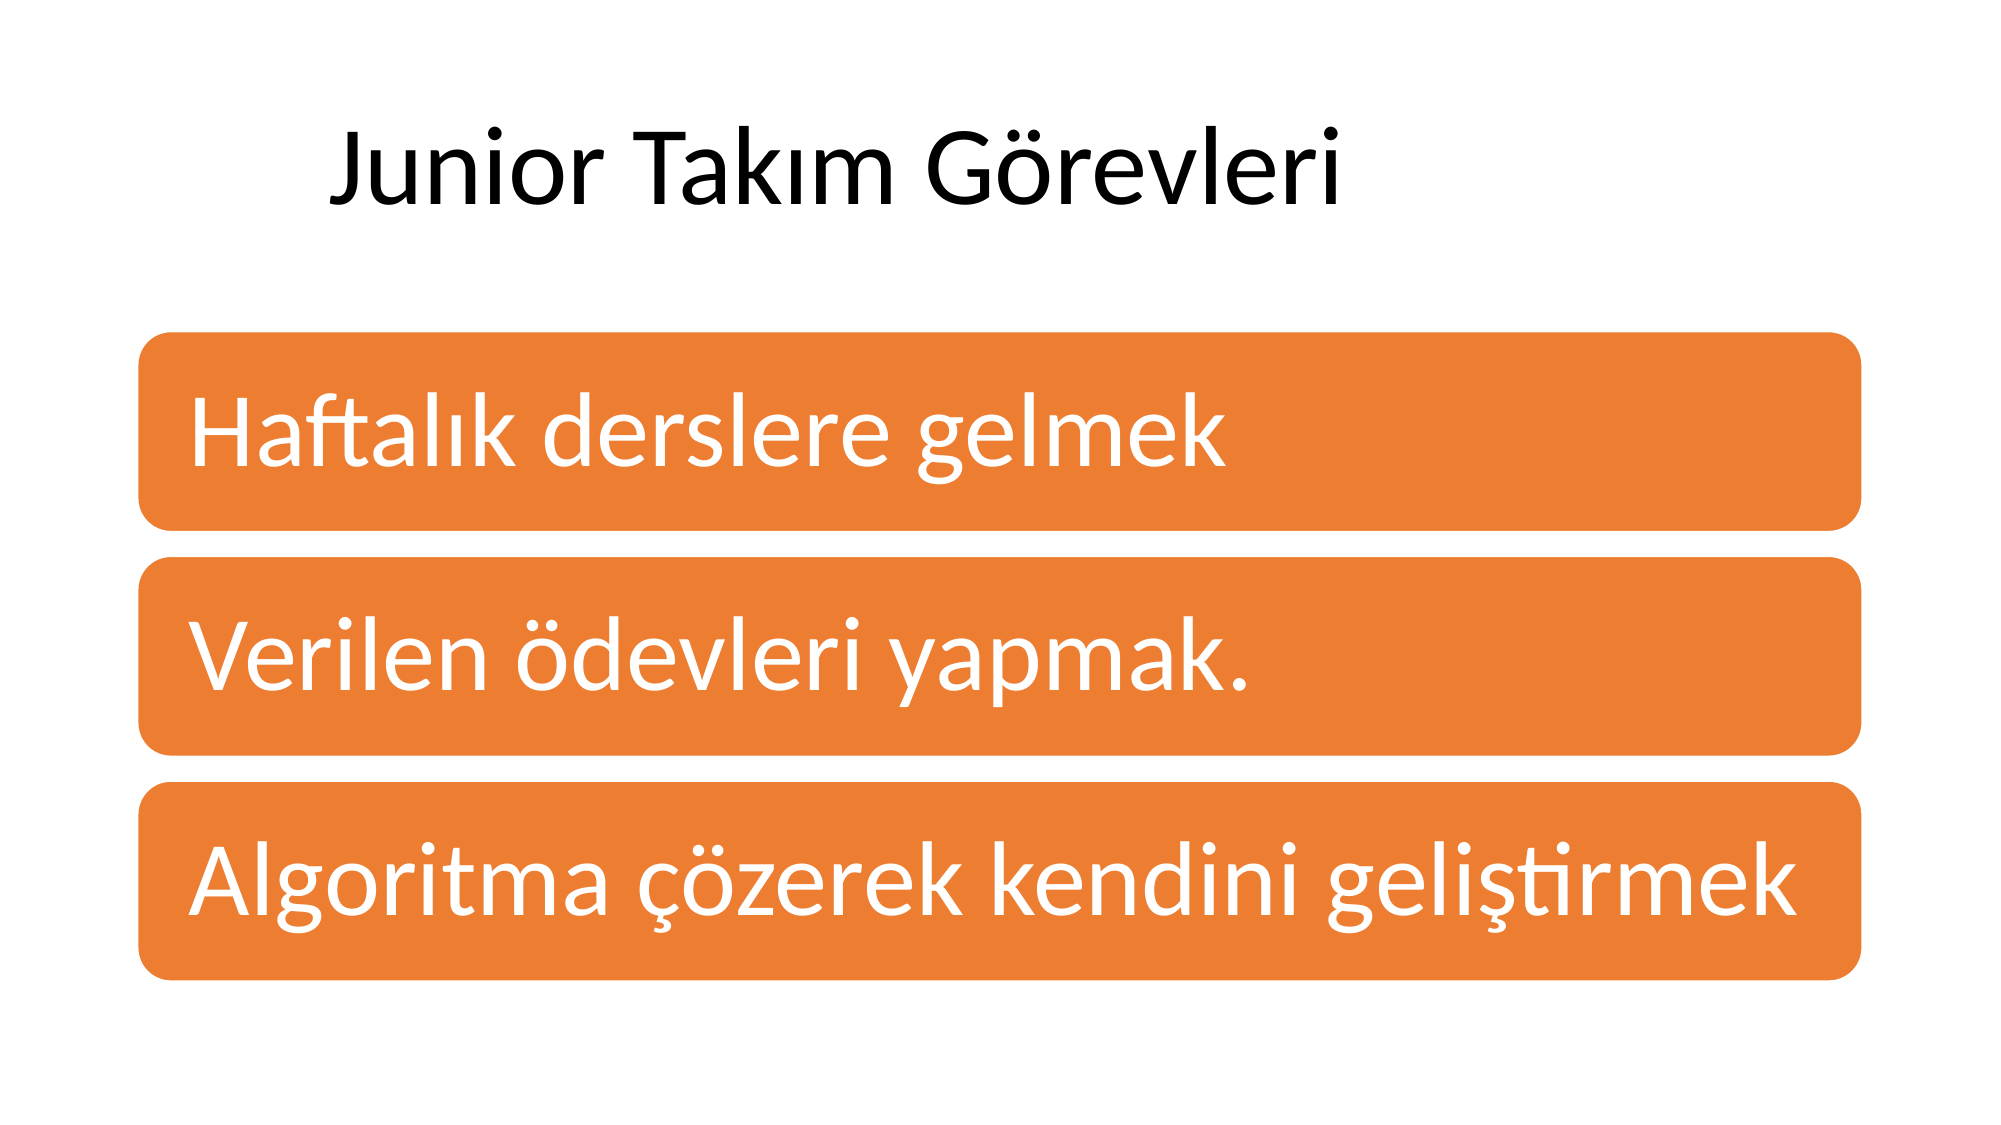

# Junior Takım Görevleri
Haftalık derslere gelmek
Verilen ödevleri yapmak.
Algoritma çözerek kendini geliştirmek